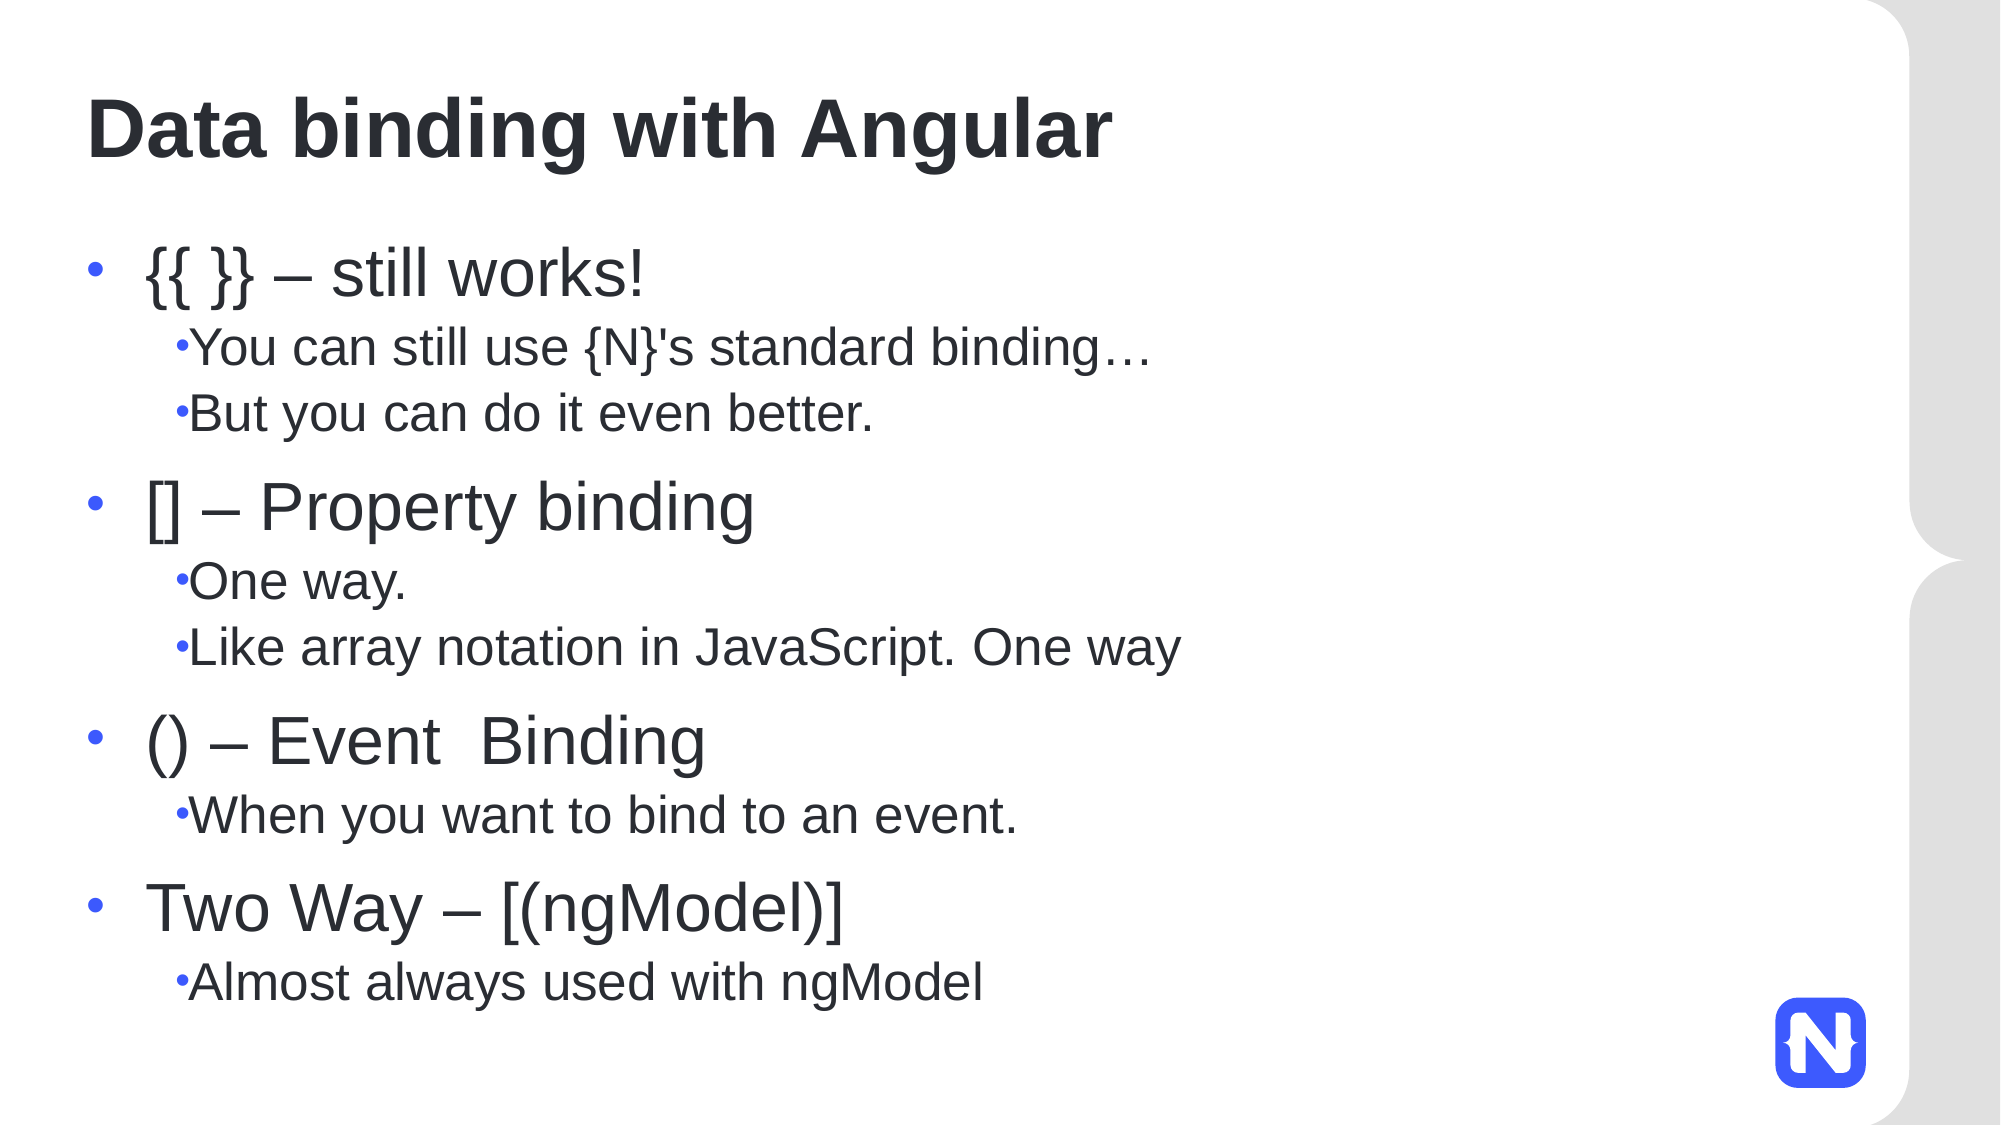

# Data binding with Angular
{{ }} – still works!
You can still use {N}'s standard binding…
But you can do it even better.
[] – Property binding
One way.
Like array notation in JavaScript. One way
() – Event  Binding
When you want to bind to an event.
Two Way – [(ngModel)]
Almost always used with ngModel